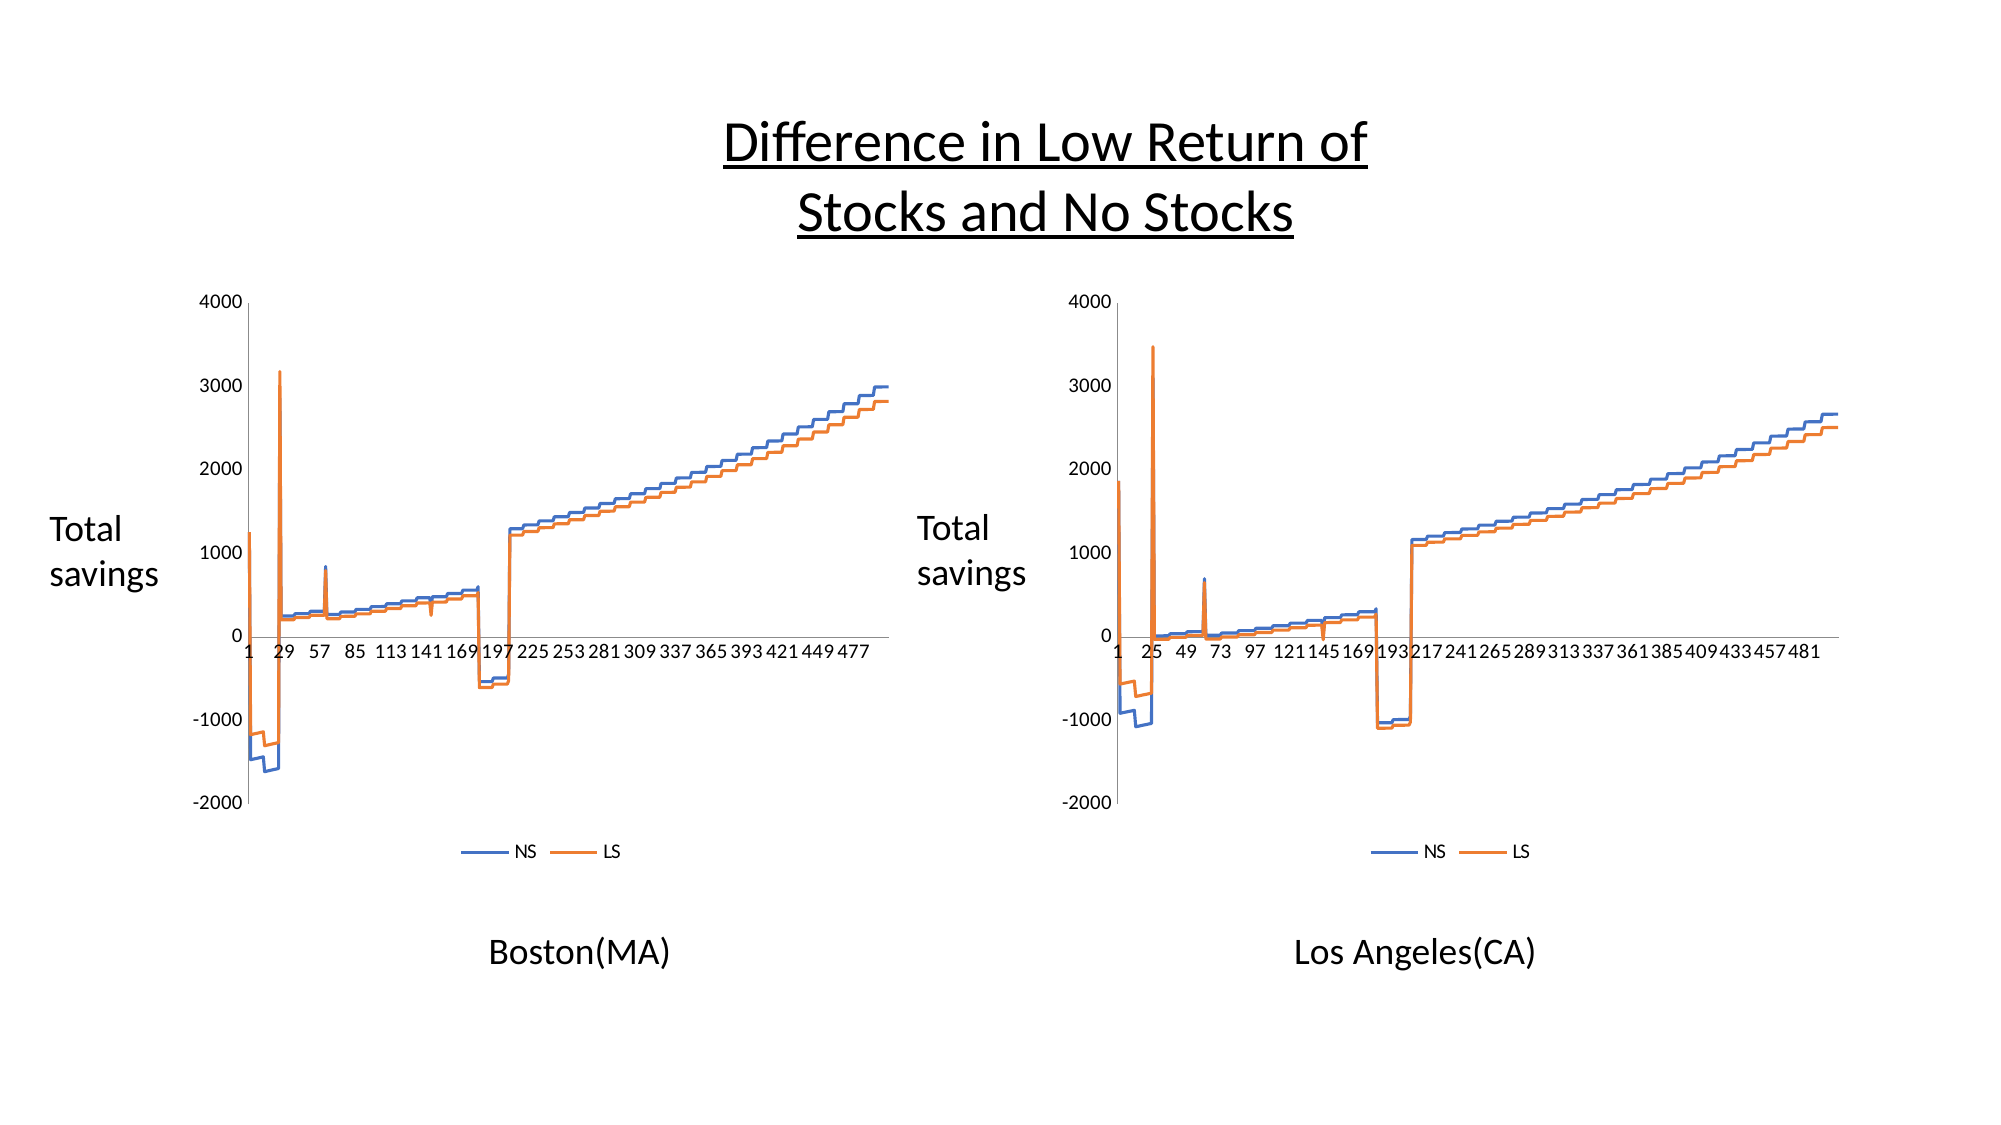

Difference in Low Return of Stocks and No Stocks

### Chart

| Category |  |  |
|---|---|---|

### Chart

| Category |  |  |
|---|---|---|
Total savings
Total savings
Boston(MA)
Los Angeles(CA)